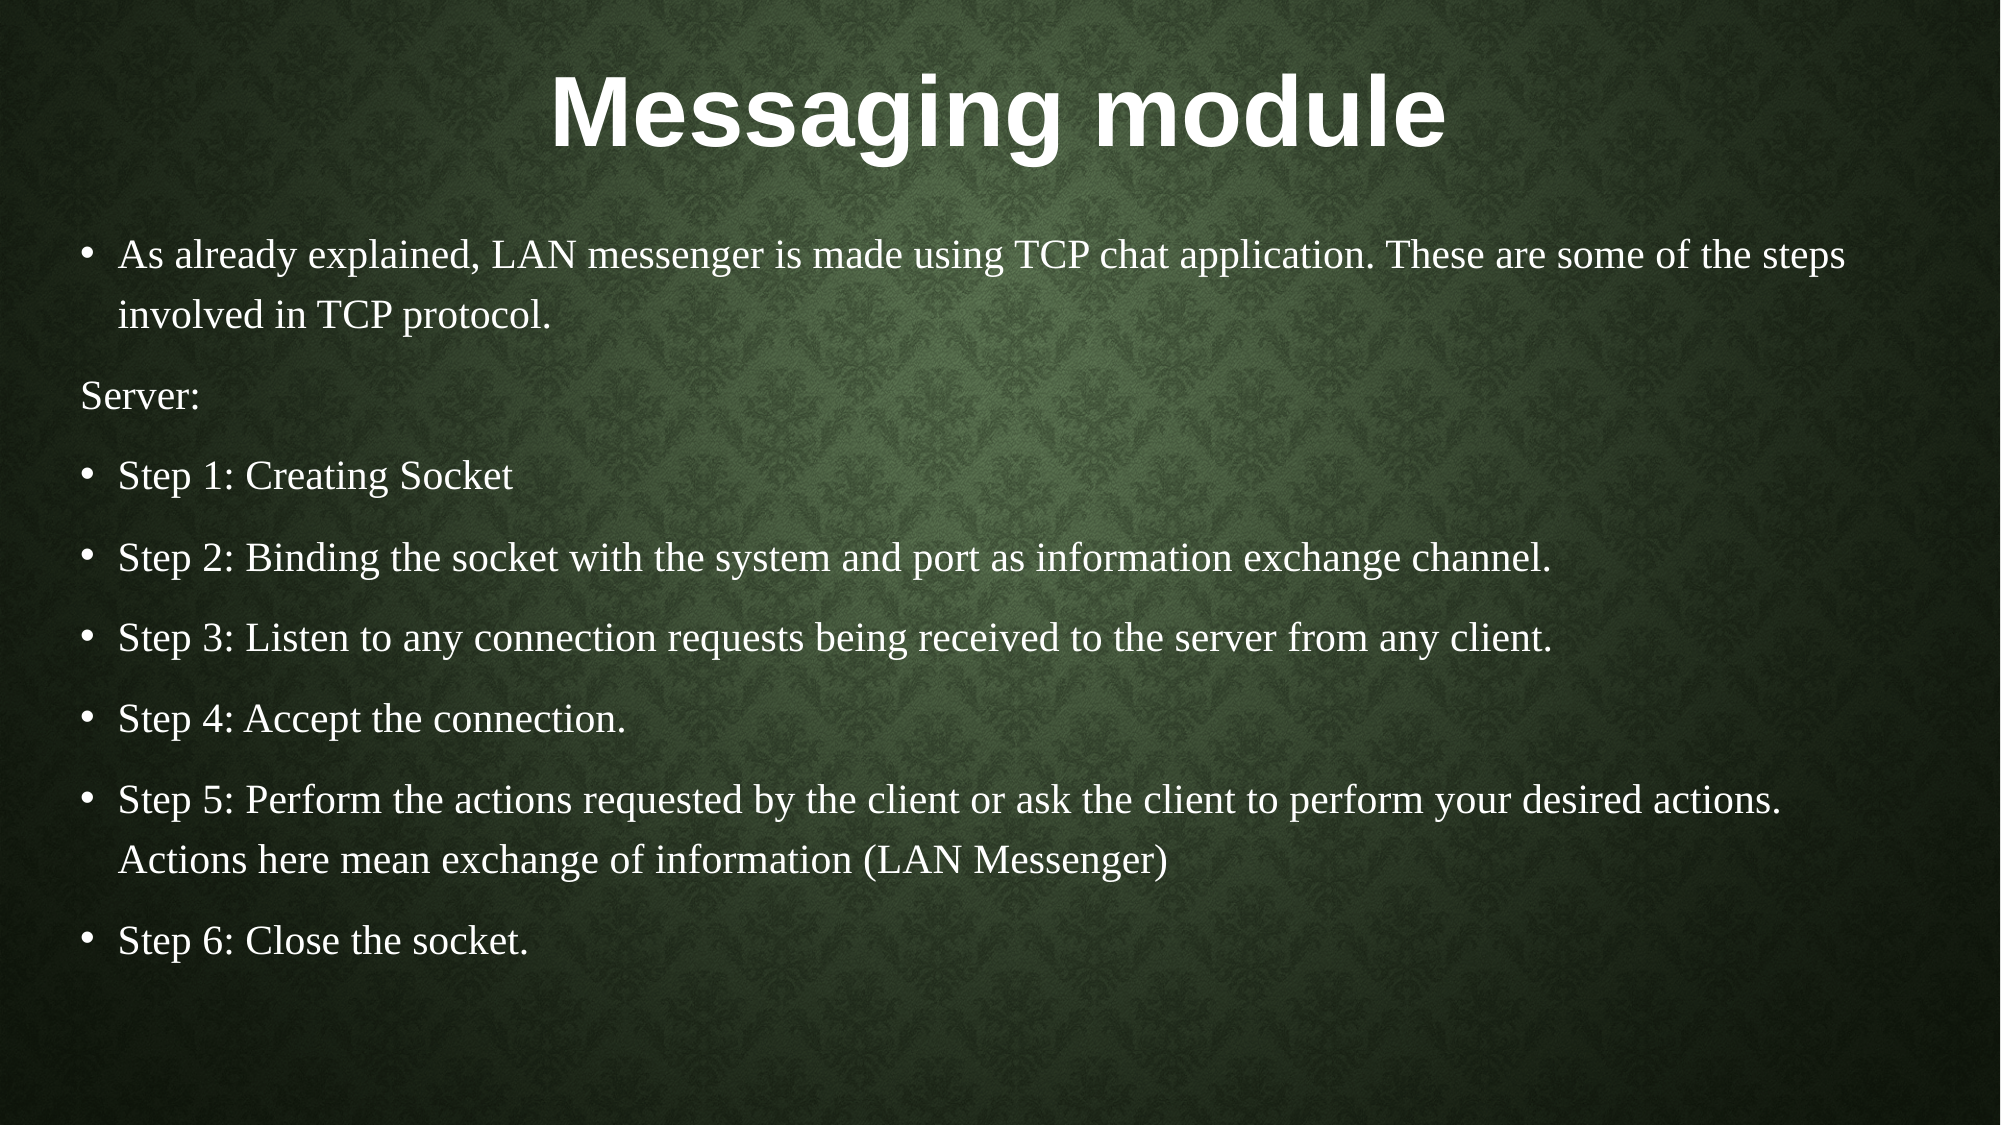

# Messaging module
As already explained, LAN messenger is made using TCP chat application. These are some of the steps involved in TCP protocol.
Server:
Step 1: Creating Socket
Step 2: Binding the socket with the system and port as information exchange channel.
Step 3: Listen to any connection requests being received to the server from any client.
Step 4: Accept the connection.
Step 5: Perform the actions requested by the client or ask the client to perform your desired actions. Actions here mean exchange of information (LAN Messenger)
Step 6: Close the socket.